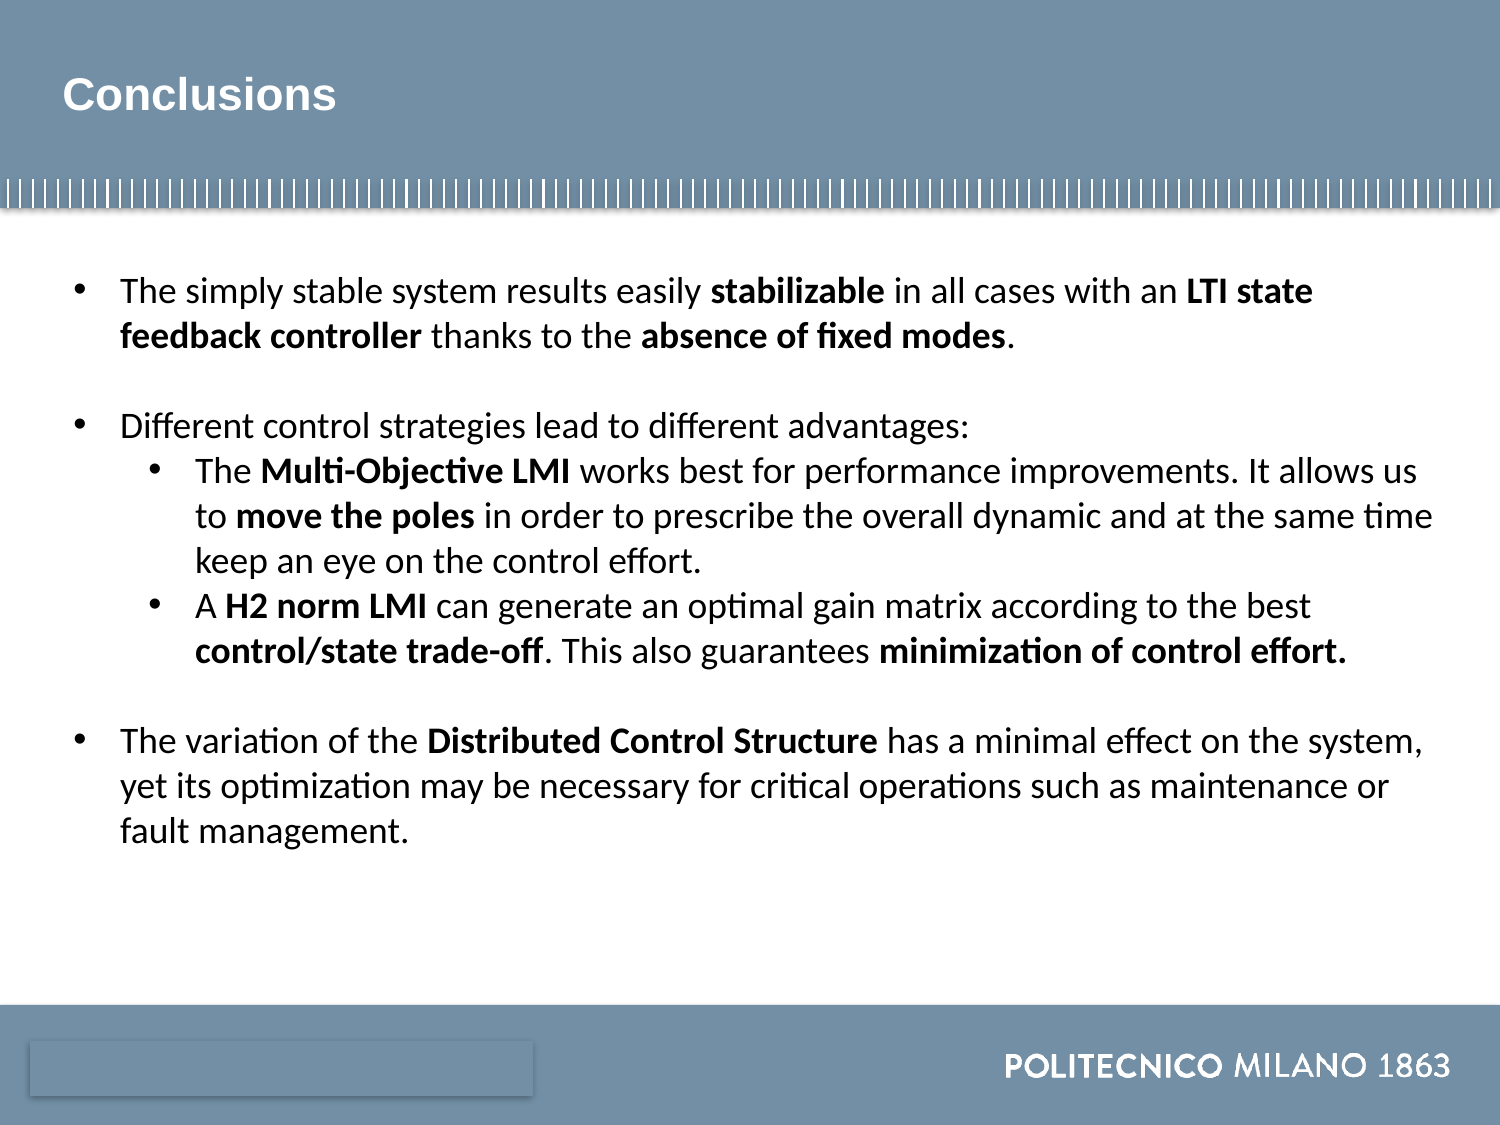

# Conclusions
The simply stable system results easily stabilizable in all cases with an LTI state feedback controller thanks to the absence of fixed modes.

Different control strategies lead to different advantages:
The Multi-Objective LMI works best for performance improvements. It allows us to move the poles in order to prescribe the overall dynamic and at the same time keep an eye on the control effort.
A H2 norm LMI can generate an optimal gain matrix according to the best control/state trade-off. This also guarantees minimization of control effort.

The variation of the Distributed Control Structure has a minimal effect on the system, yet its optimization may be necessary for critical operations such as maintenance or fault management.